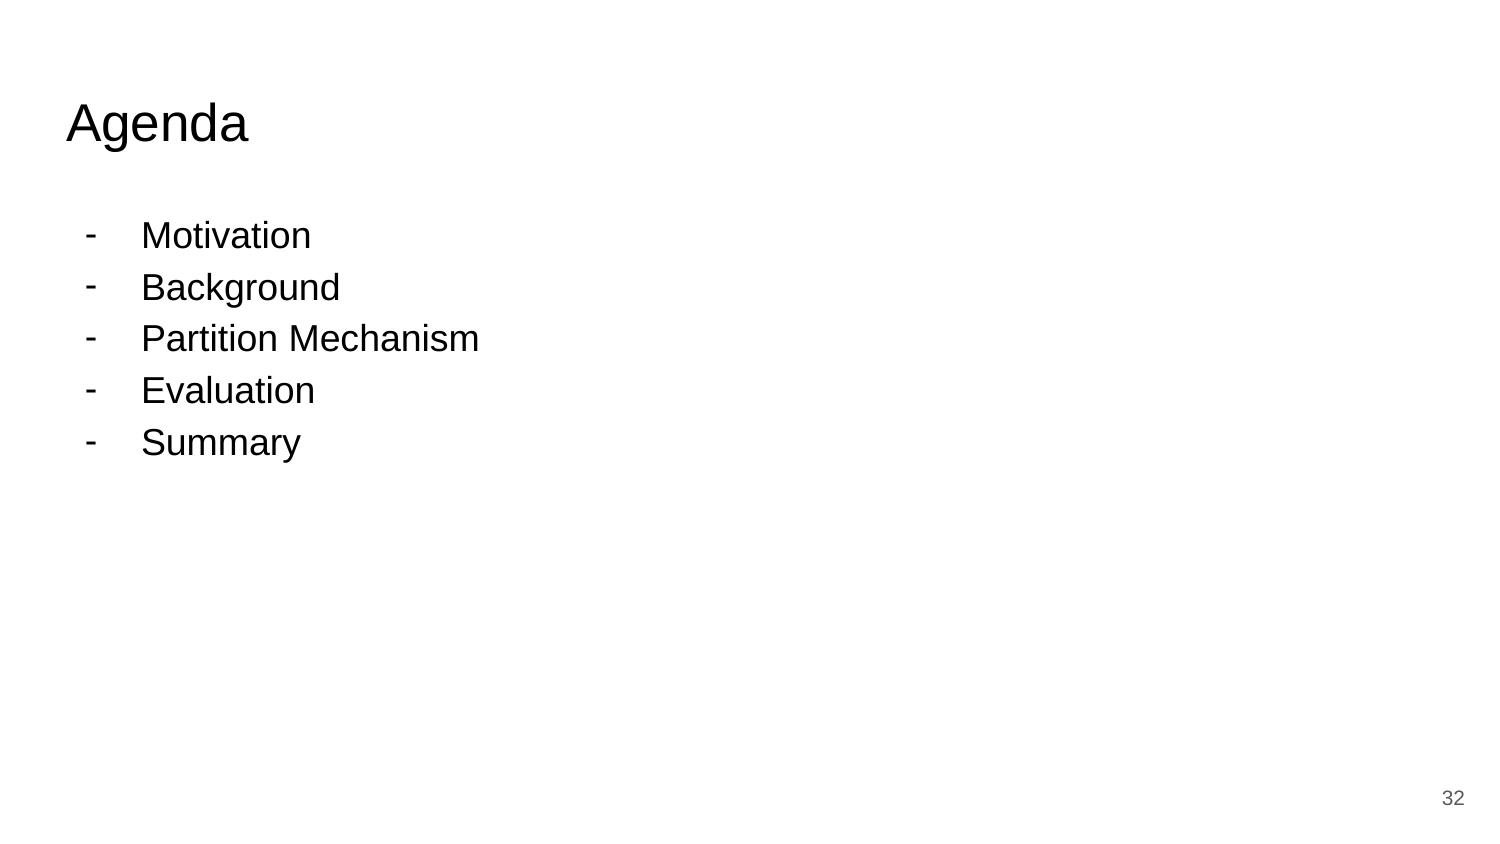

# Agenda
Motivation
Background
Partition Mechanism
Evaluation
Summary
32